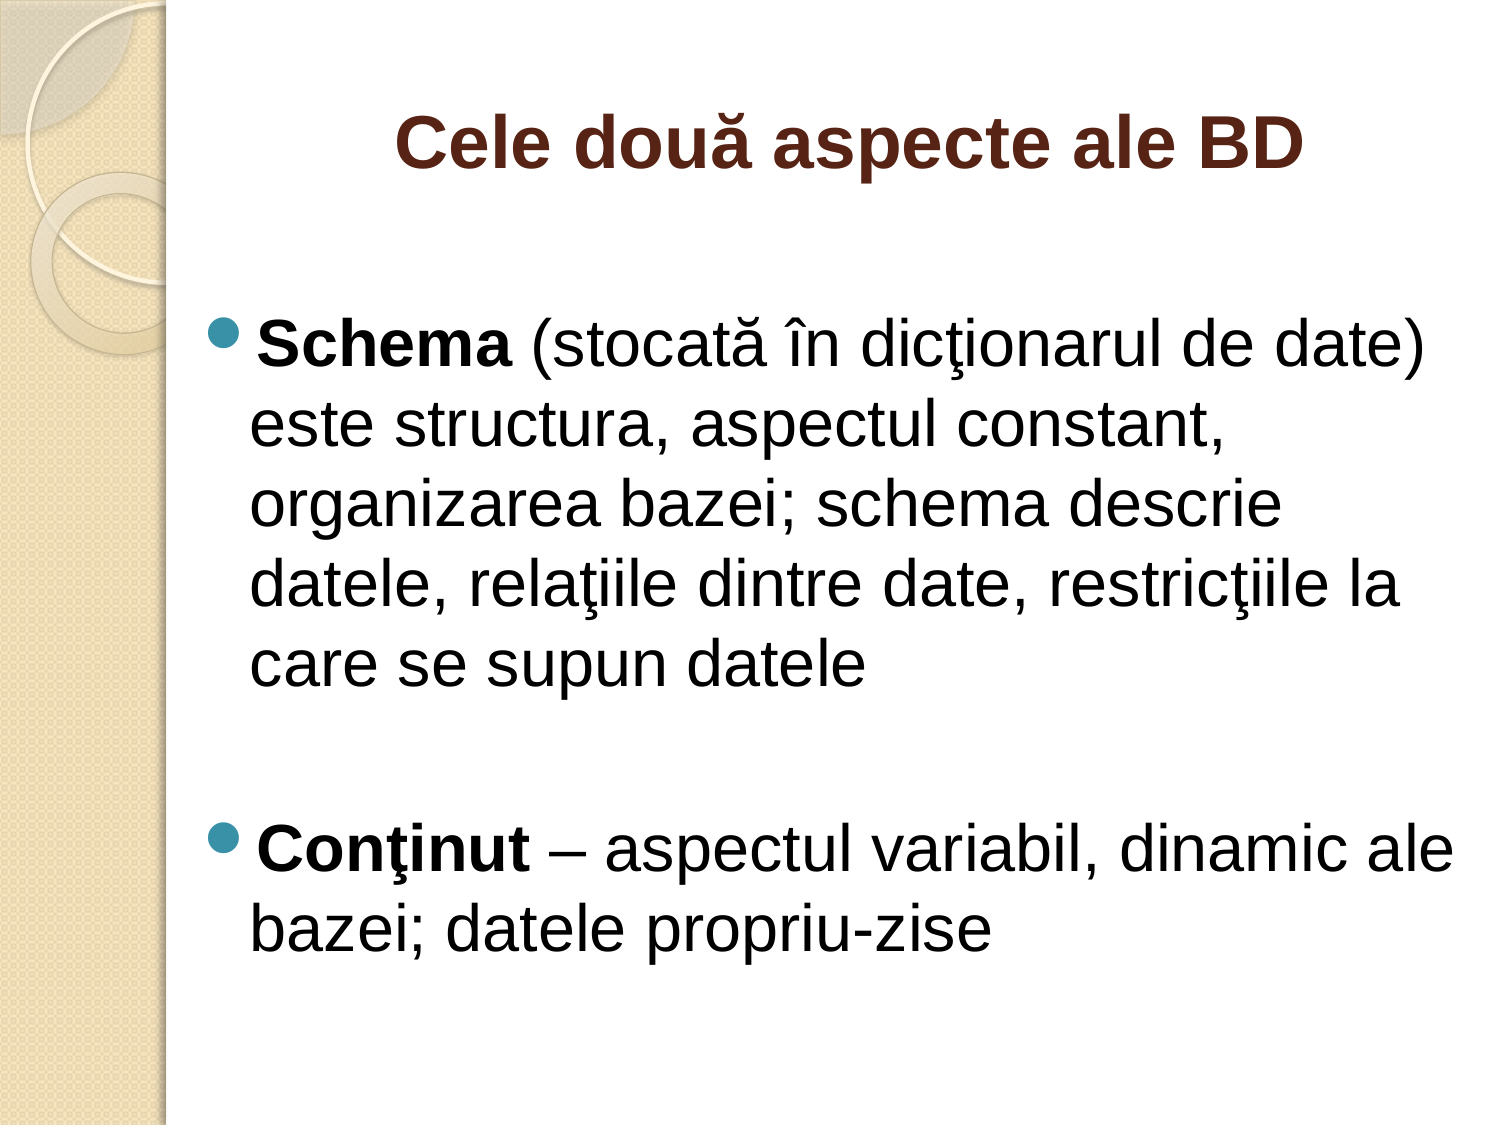

# Cele două aspecte ale BD
Schema (stocată în dicţionarul de date) este structura, aspectul constant, organizarea bazei; schema descrie datele, relaţiile dintre date, restricţiile la care se supun datele

Conţinut – aspectul variabil, dinamic ale bazei; datele propriu-zise